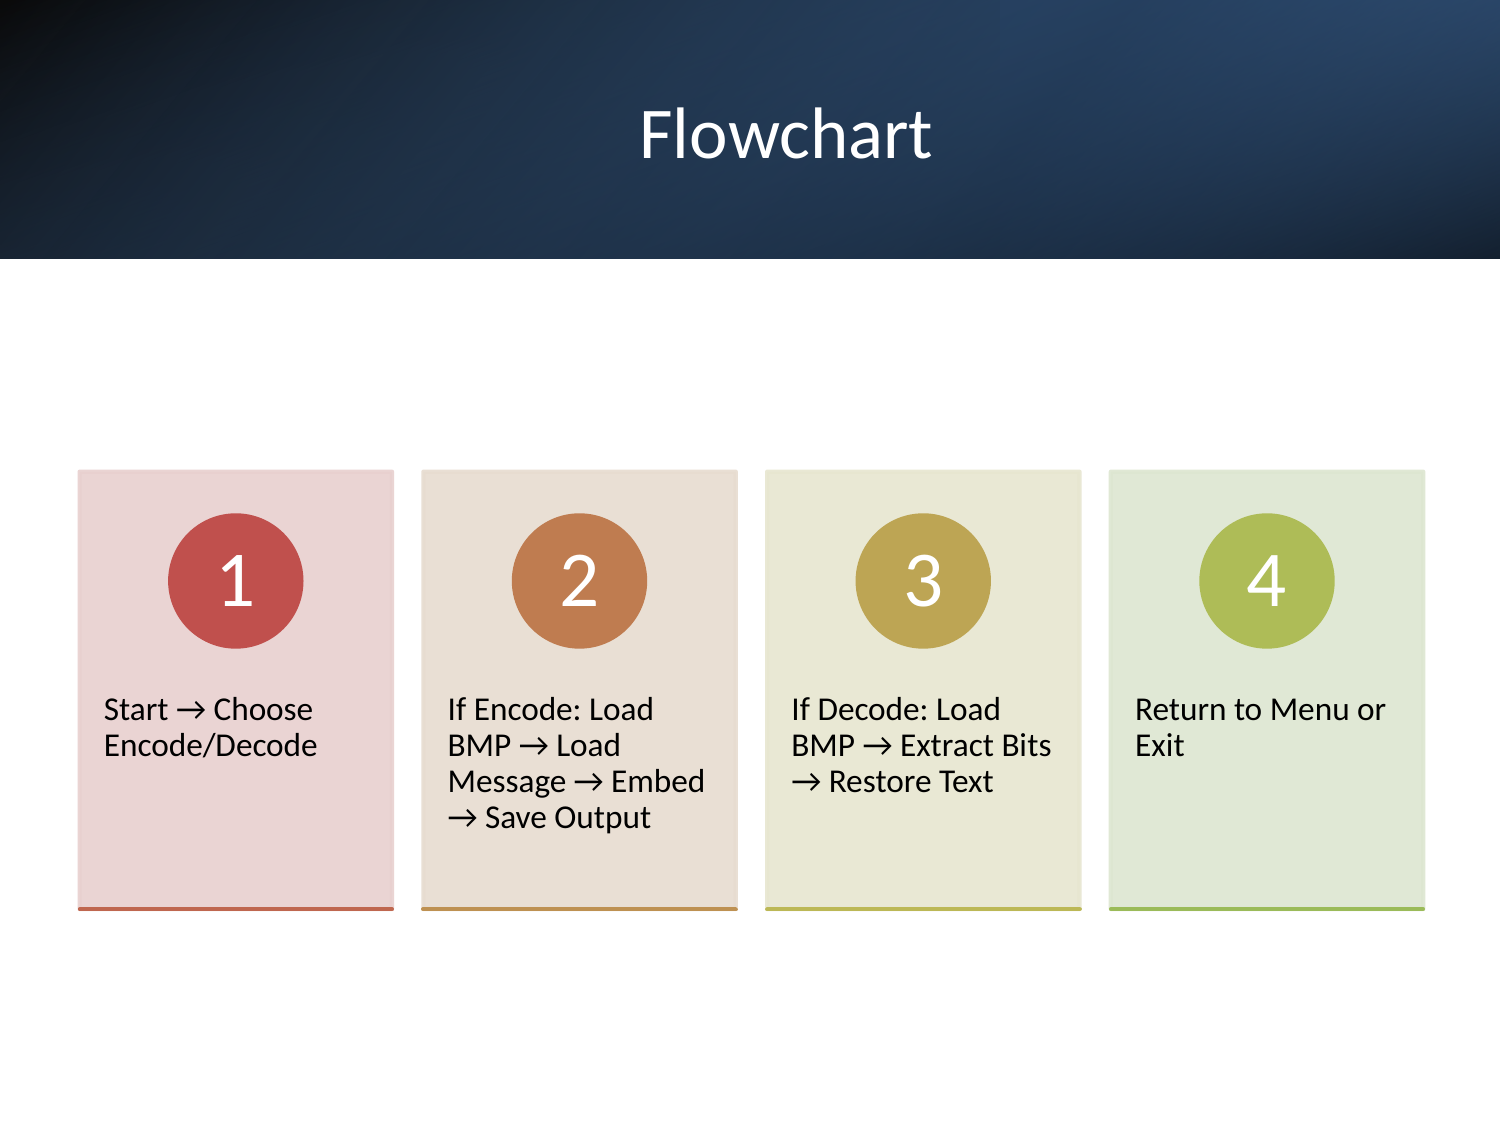

# Flowchart
Start → Choose Encode/Decode
1
If Encode: Load BMP → Load Message → Embed → Save Output
2
If Decode: Load BMP → Extract Bits → Restore Text
3
Return to Menu or Exit
4